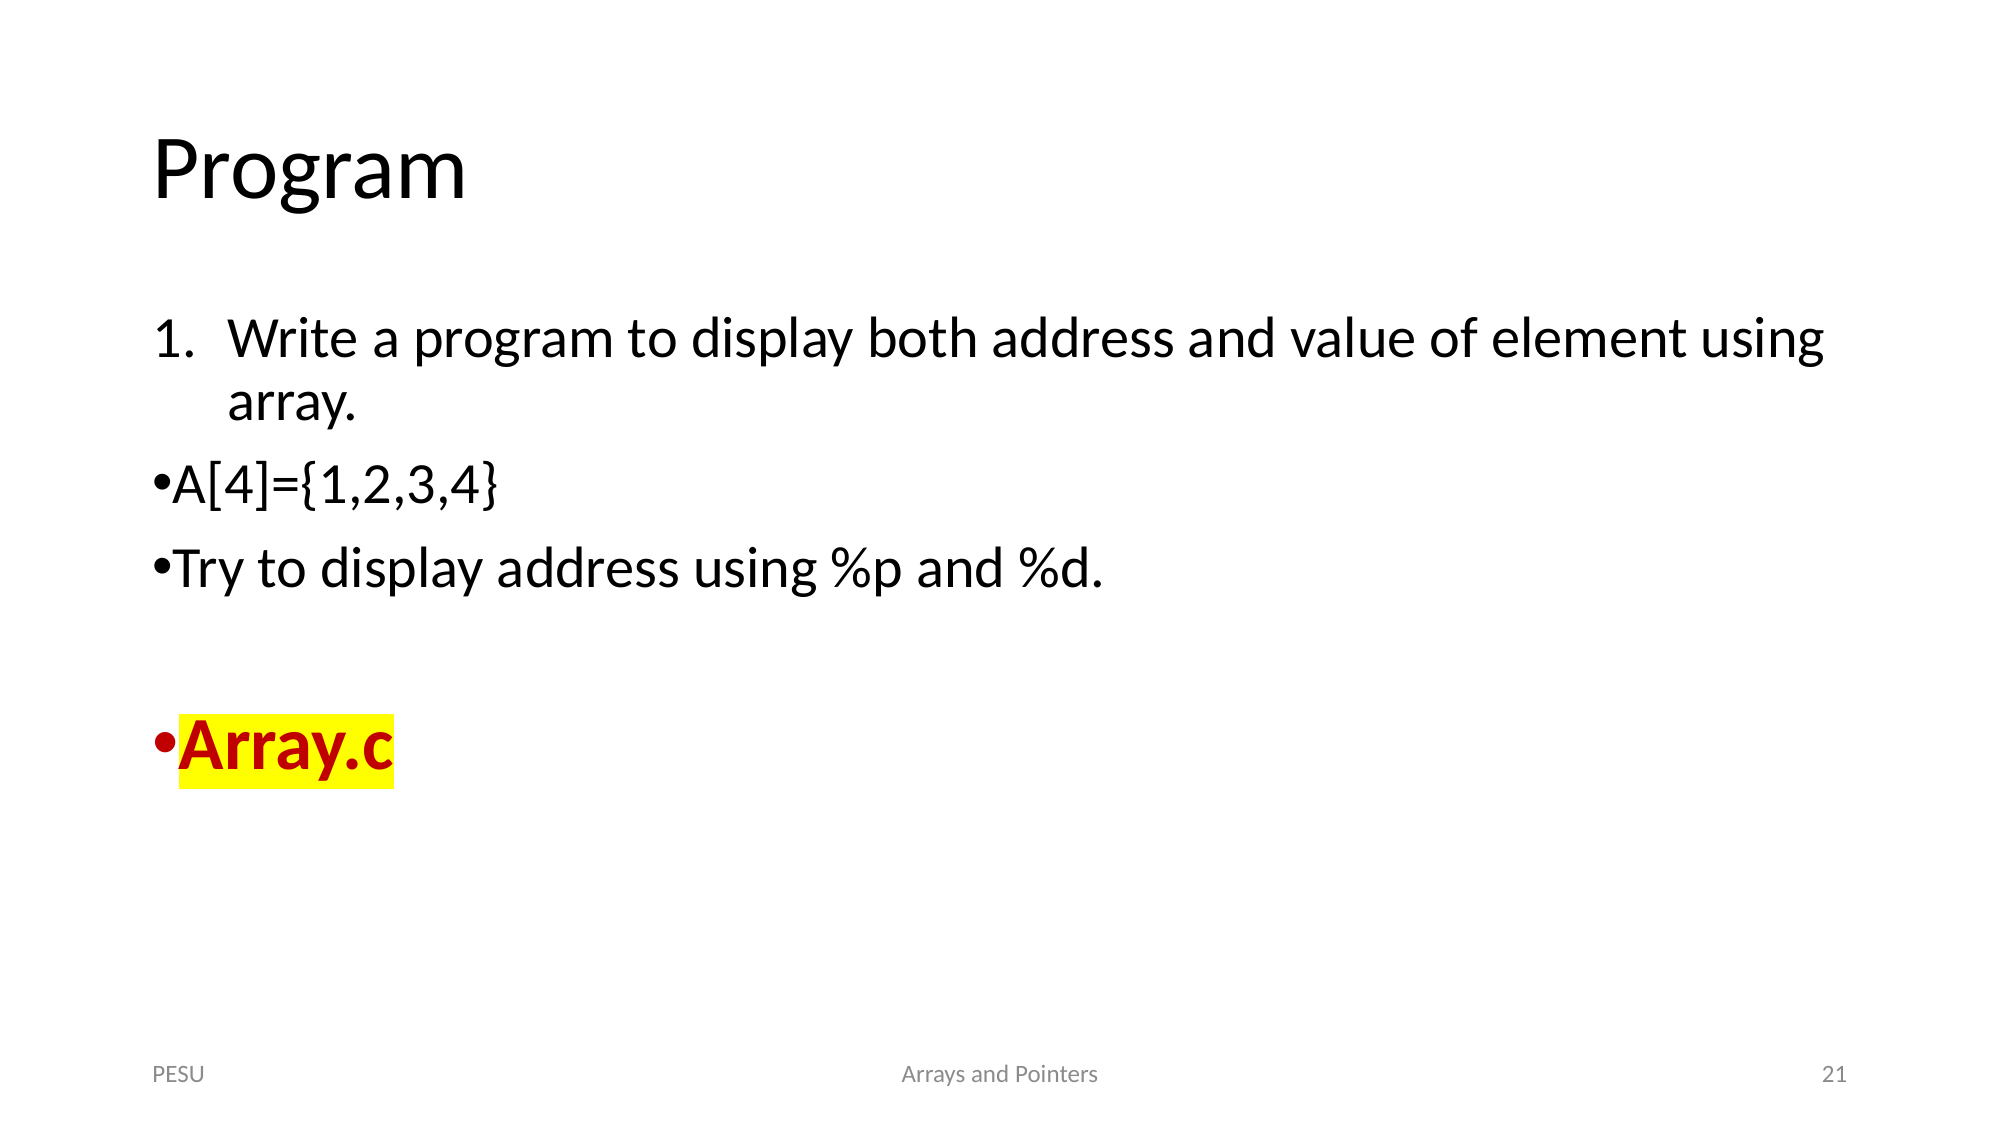

# Program
Write a program to display both address and value of element using array.
A[4]={1,2,3,4}
Try to display address using %p and %d.

Array.c
PESU
Arrays and Pointers
21